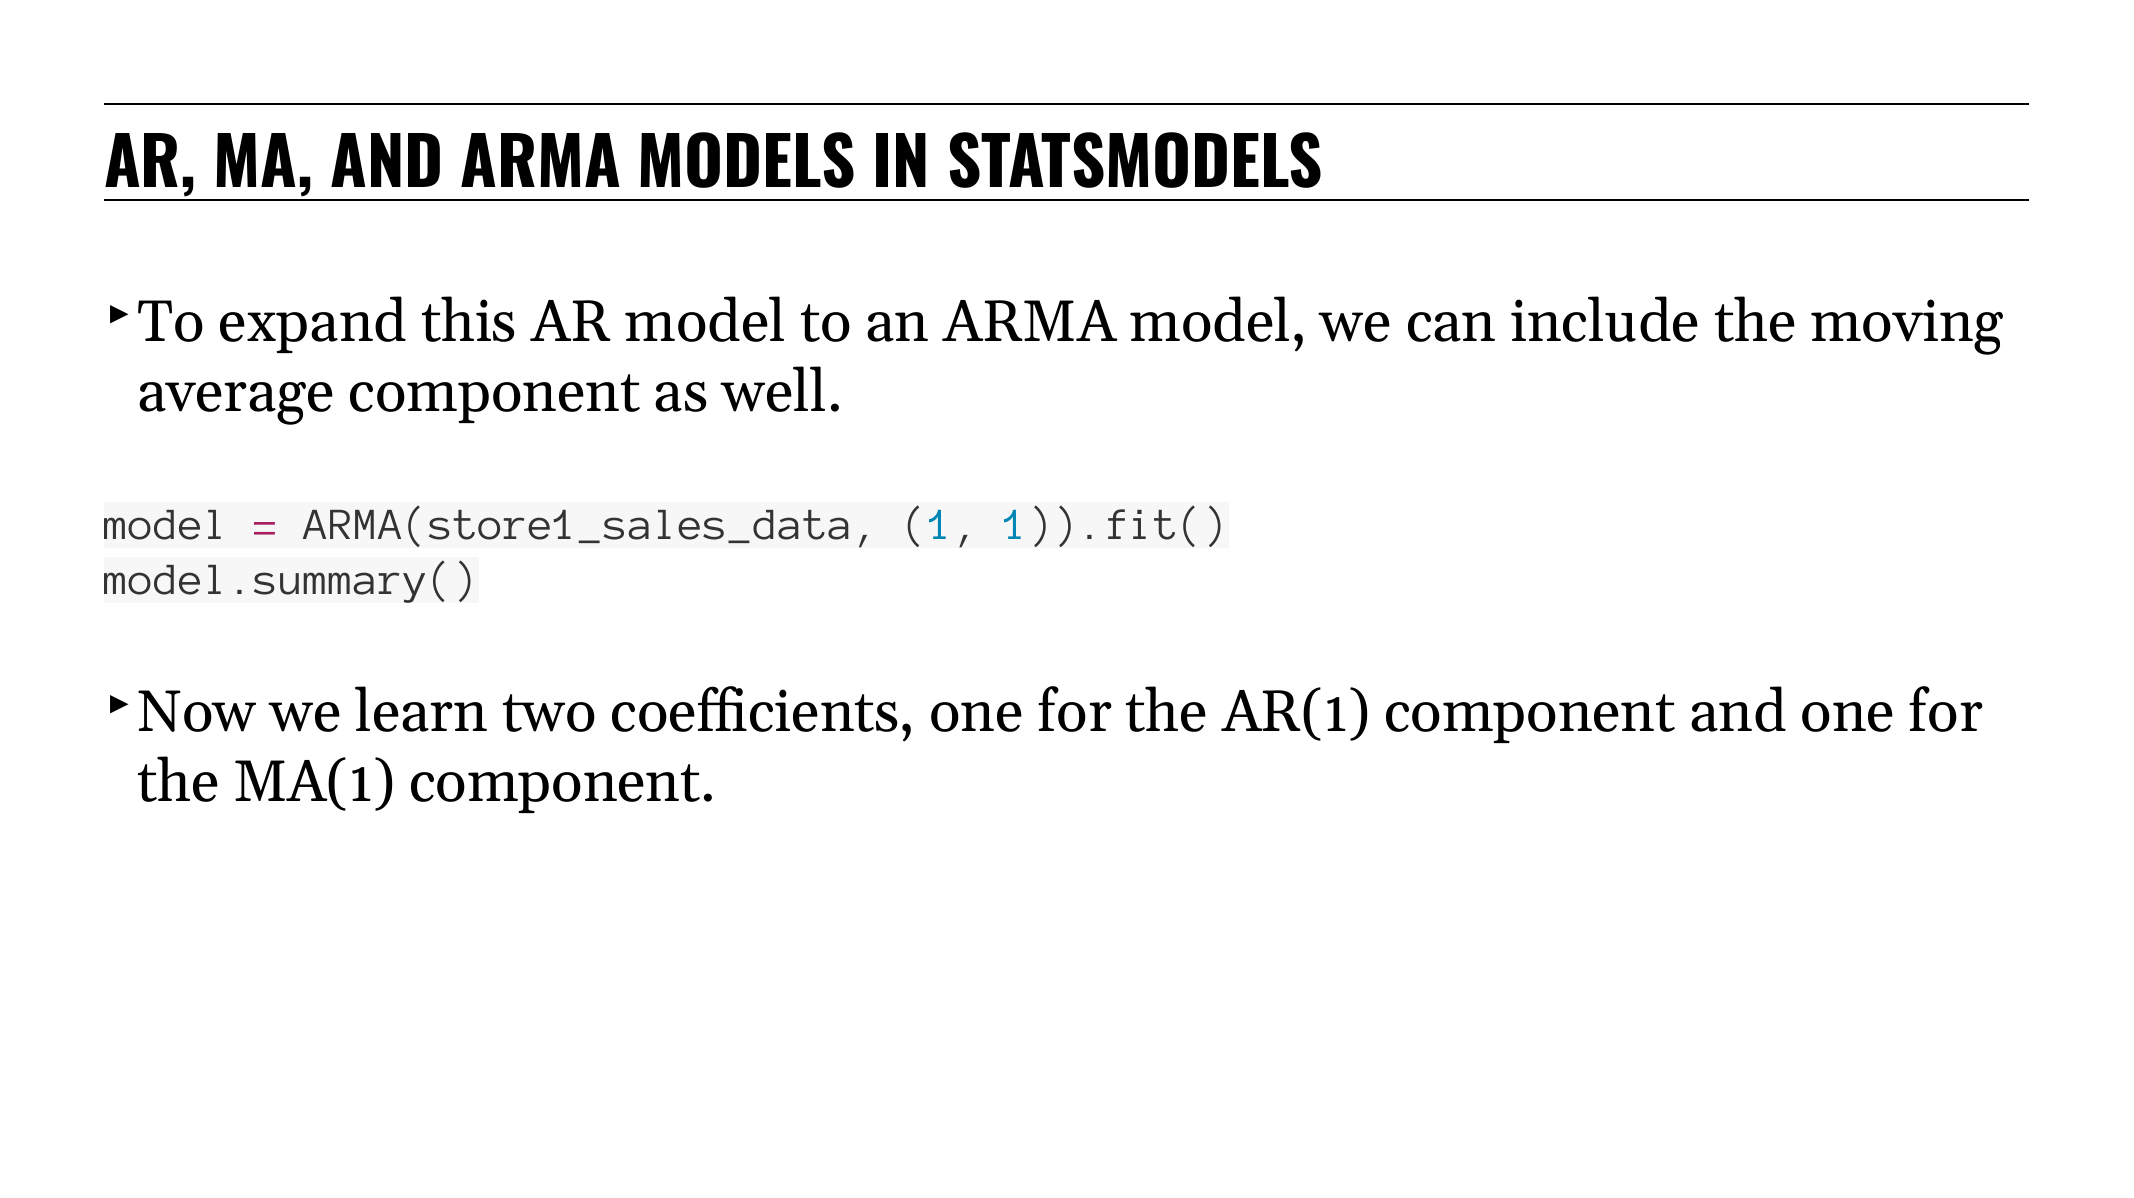

AR, MA, AND ARMA MODELS IN STATSMODELS

To expand this AR model to an ARMA model, we can include the moving average component as well.

model = ARMA(store1_sales_data, (1, 1)).fit()
model.summary()

Now we learn two coefficients, one for the AR(1) component and one for the MA(1) component.